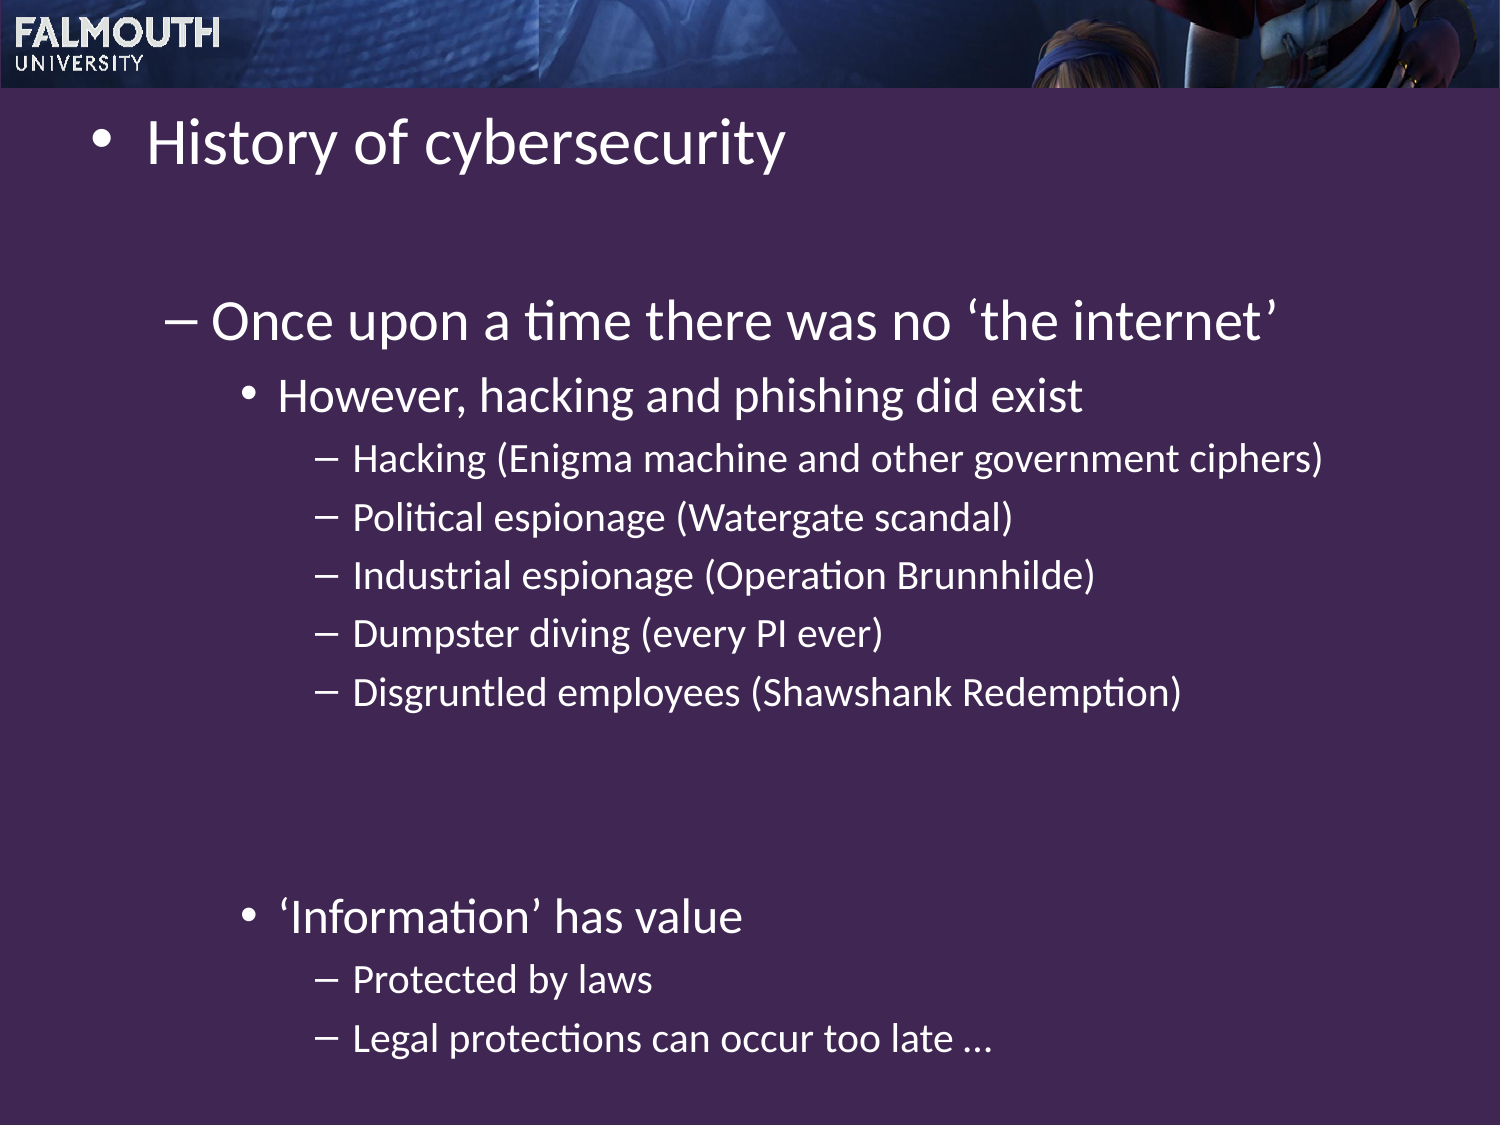

History of cybersecurity

Once upon a time there was no ‘the internet’
However, hacking and phishing did exist
Hacking (Enigma machine and other government ciphers)
Political espionage (Watergate scandal)
Industrial espionage (Operation Brunnhilde)
Dumpster diving (every PI ever)
Disgruntled employees (Shawshank Redemption)

‘Information’ has value
Protected by laws
Legal protections can occur too late …